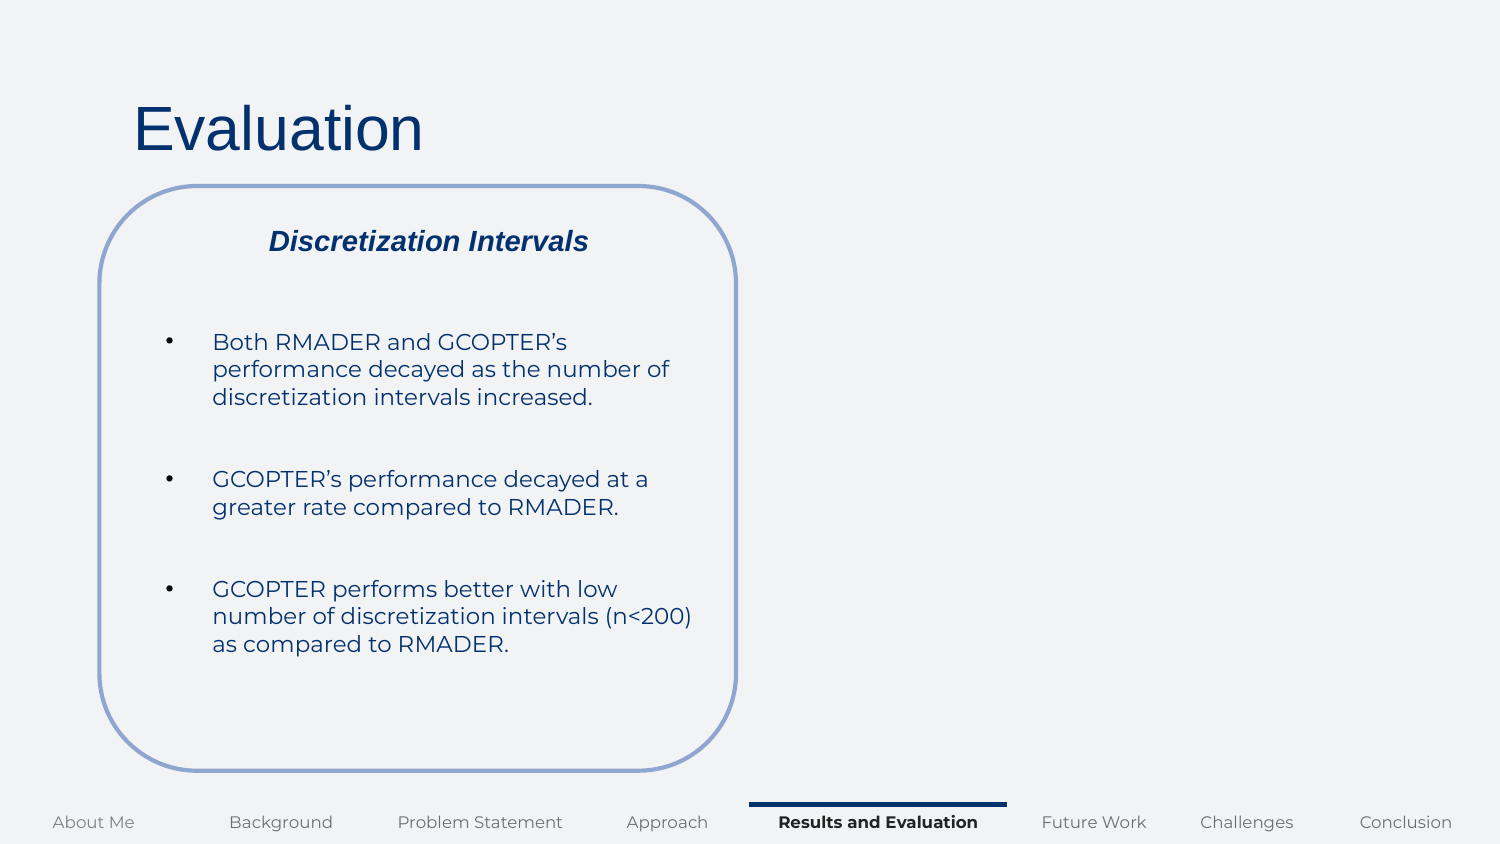

# Evaluation

Both RMADER and GCOPTER’s performance decayed as the number of discretization intervals increased.

GCOPTER’s performance decayed at a greater rate compared to RMADER.

GCOPTER performs better with low number of discretization intervals (n<200) as compared to RMADER.
Discretization Intervals